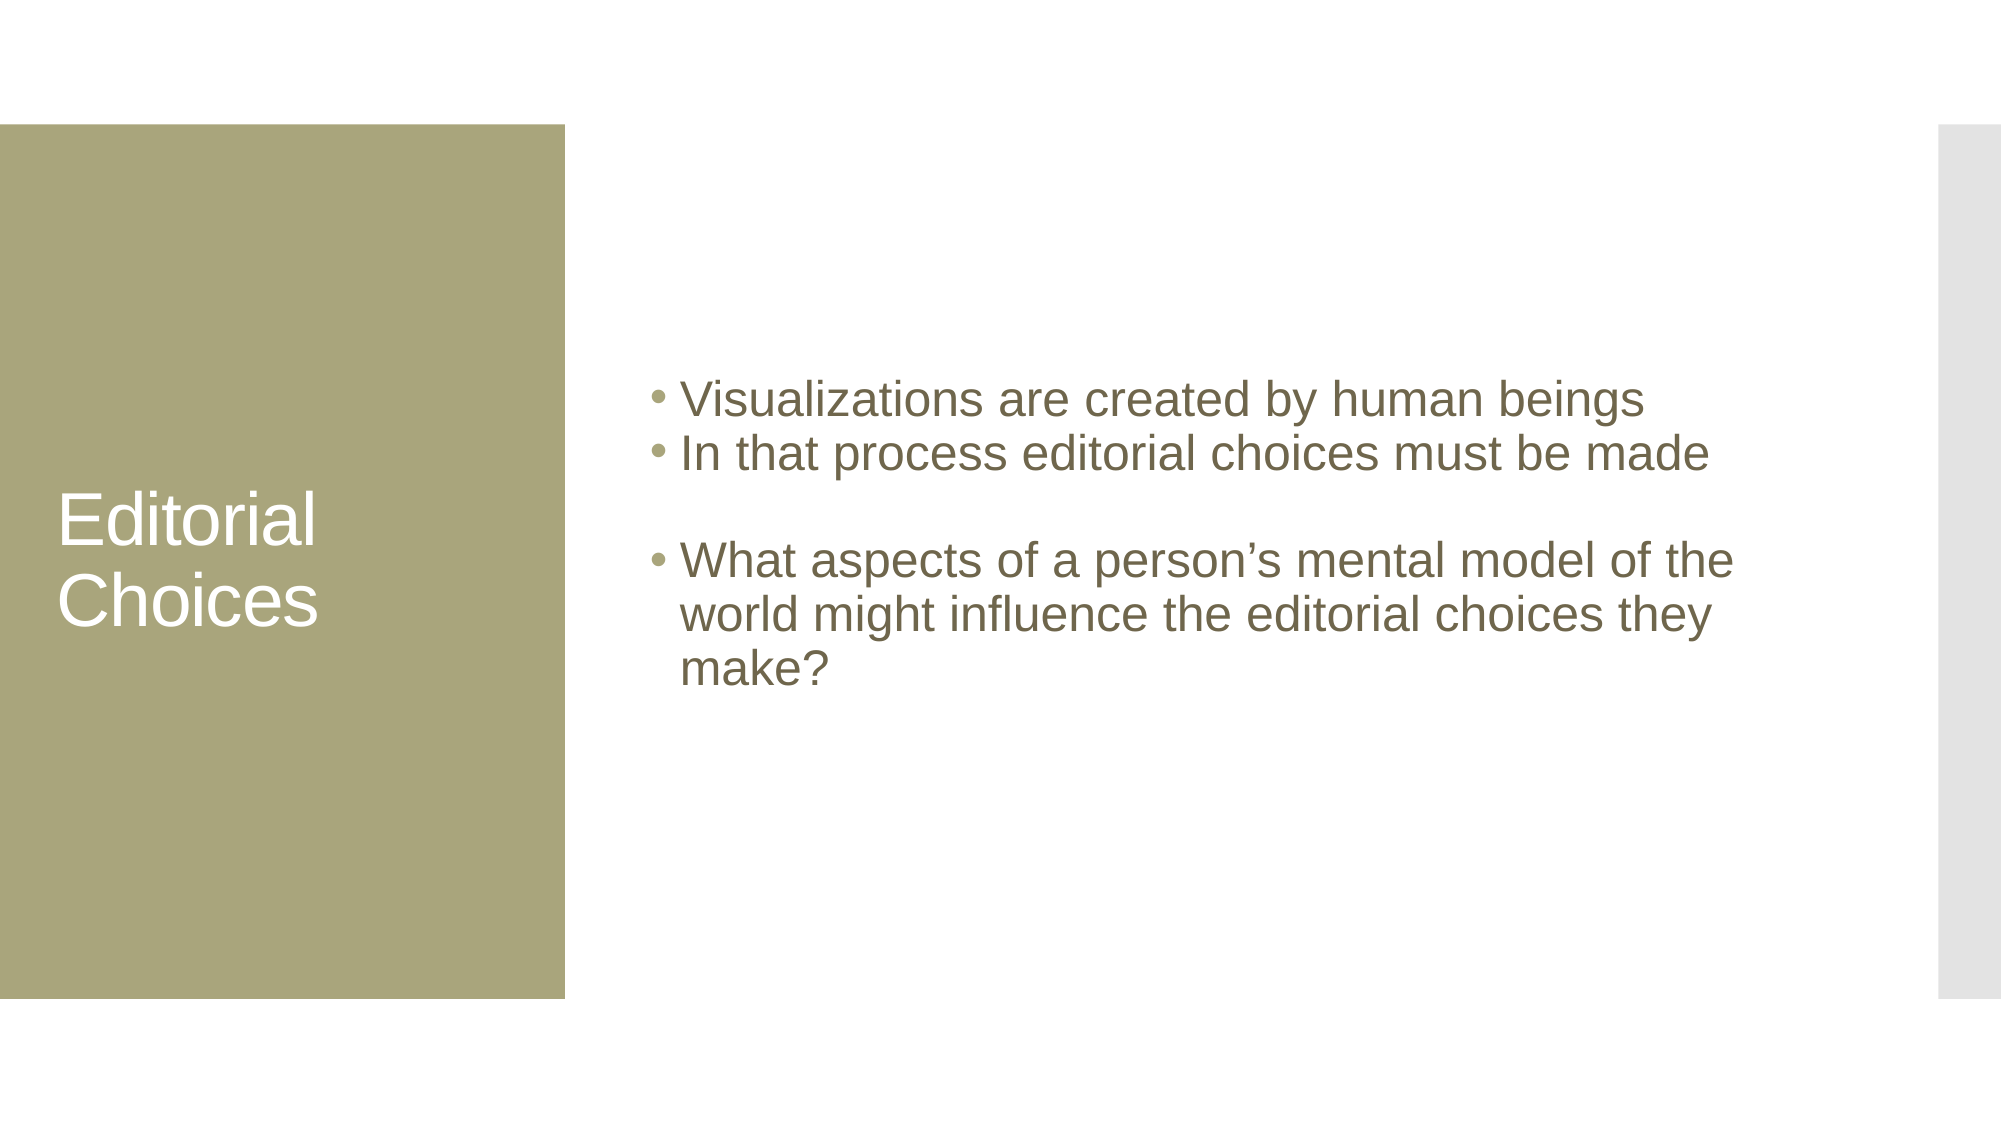

Visualizations are created by human beings
In that process editorial choices must be made

What aspects of a person’s mental model of the world might influence the editorial choices they make?

# Editorial Choices